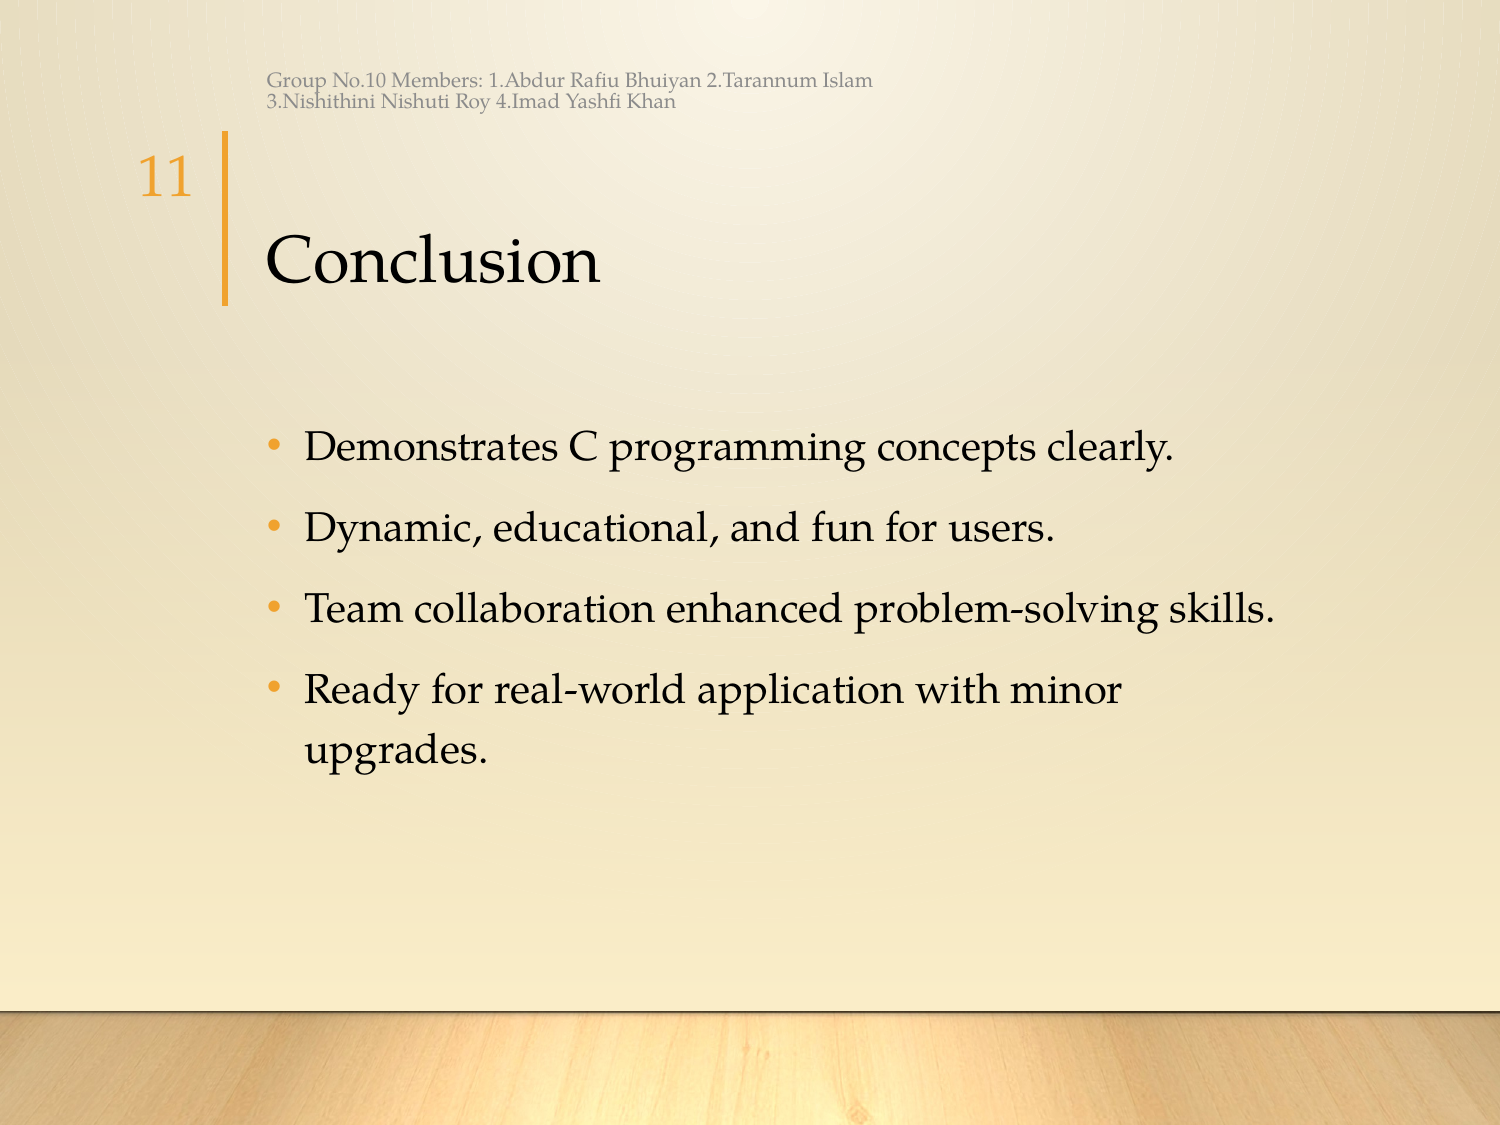

Group No.10 Members: 1.Abdur Rafiu Bhuiyan 2.Tarannum Islam 3.Nishithini Nishuti Roy 4.Imad Yashfi Khan
11
# Conclusion

Demonstrates C programming concepts clearly.
Dynamic, educational, and fun for users.
Team collaboration enhanced problem-solving skills.
Ready for real-world application with minor upgrades.